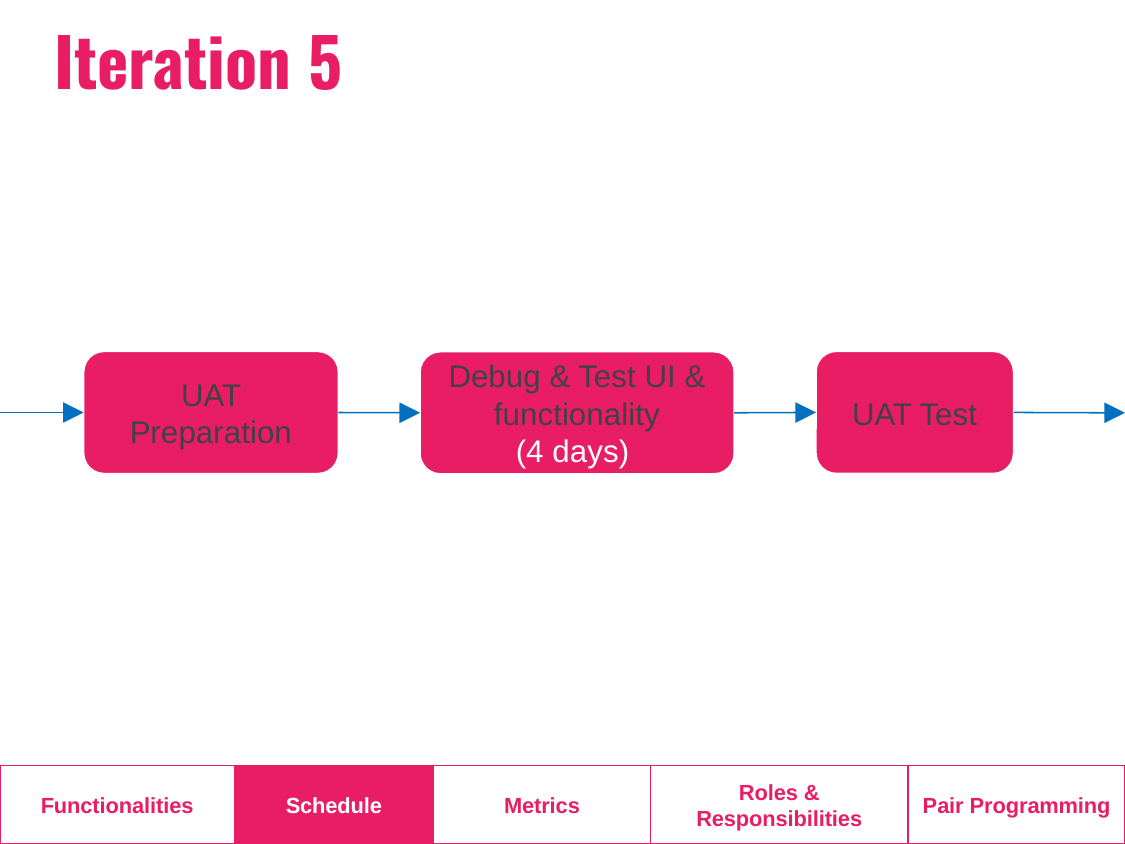

Iteration 5
UAT Test
UAT Preparation
Debug & Test UI & functionality
(4 days)